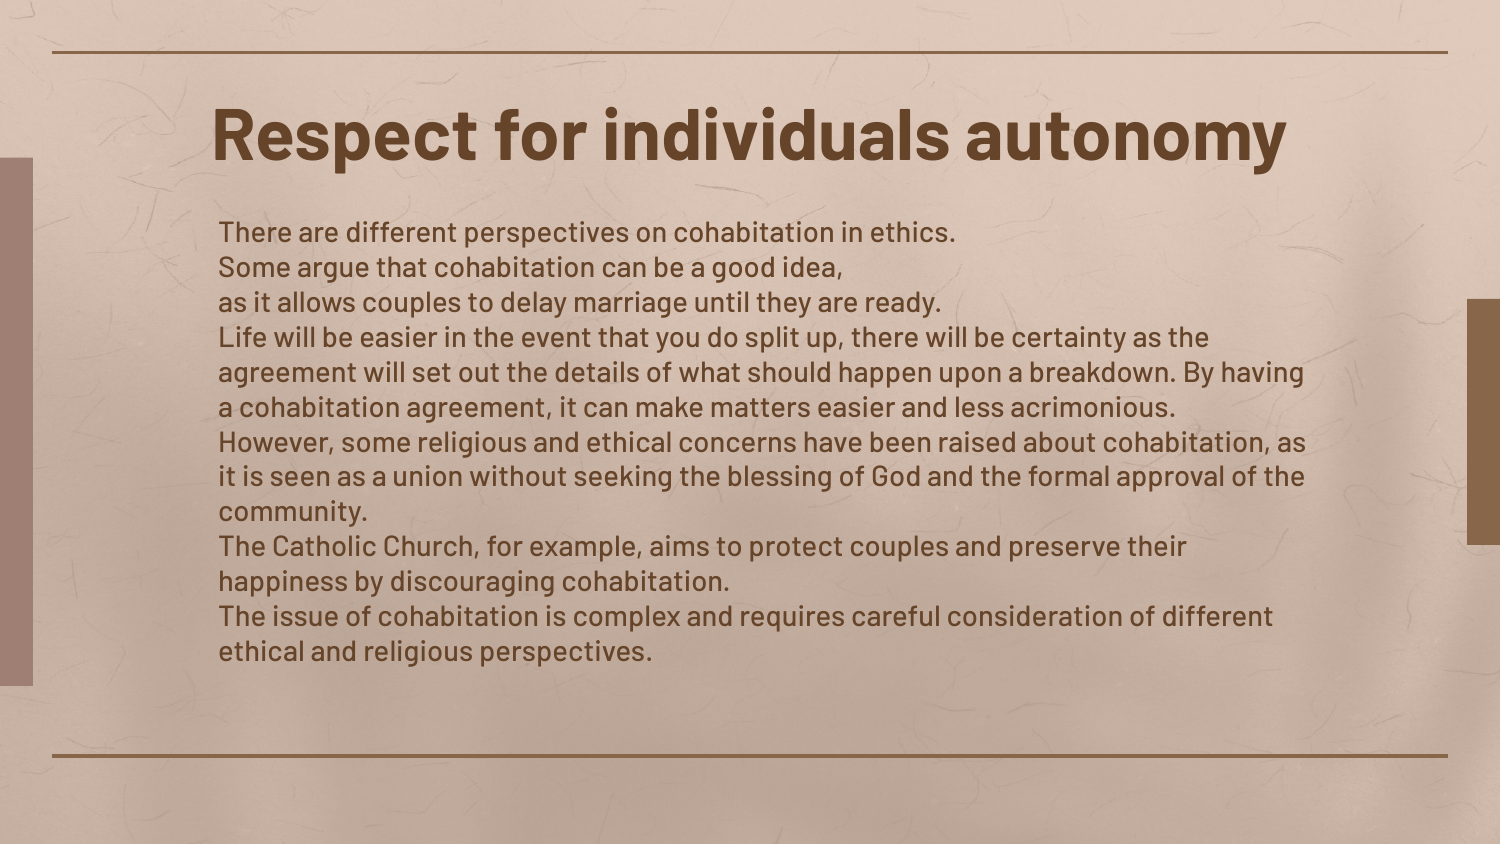

# Respect for individuals autonomy
There are different perspectives on cohabitation in ethics.
Some argue that cohabitation can be a good idea,
as it allows couples to delay marriage until they are ready.
Life will be easier in the event that you do split up, there will be certainty as the agreement will set out the details of what should happen upon a breakdown. By having a cohabitation agreement, it can make matters easier and less acrimonious.
However, some religious and ethical concerns have been raised about cohabitation, as it is seen as a union without seeking the blessing of God and the formal approval of the community.
The Catholic Church, for example, aims to protect couples and preserve their happiness by discouraging cohabitation.
The issue of cohabitation is complex and requires careful consideration of different ethical and religious perspectives.